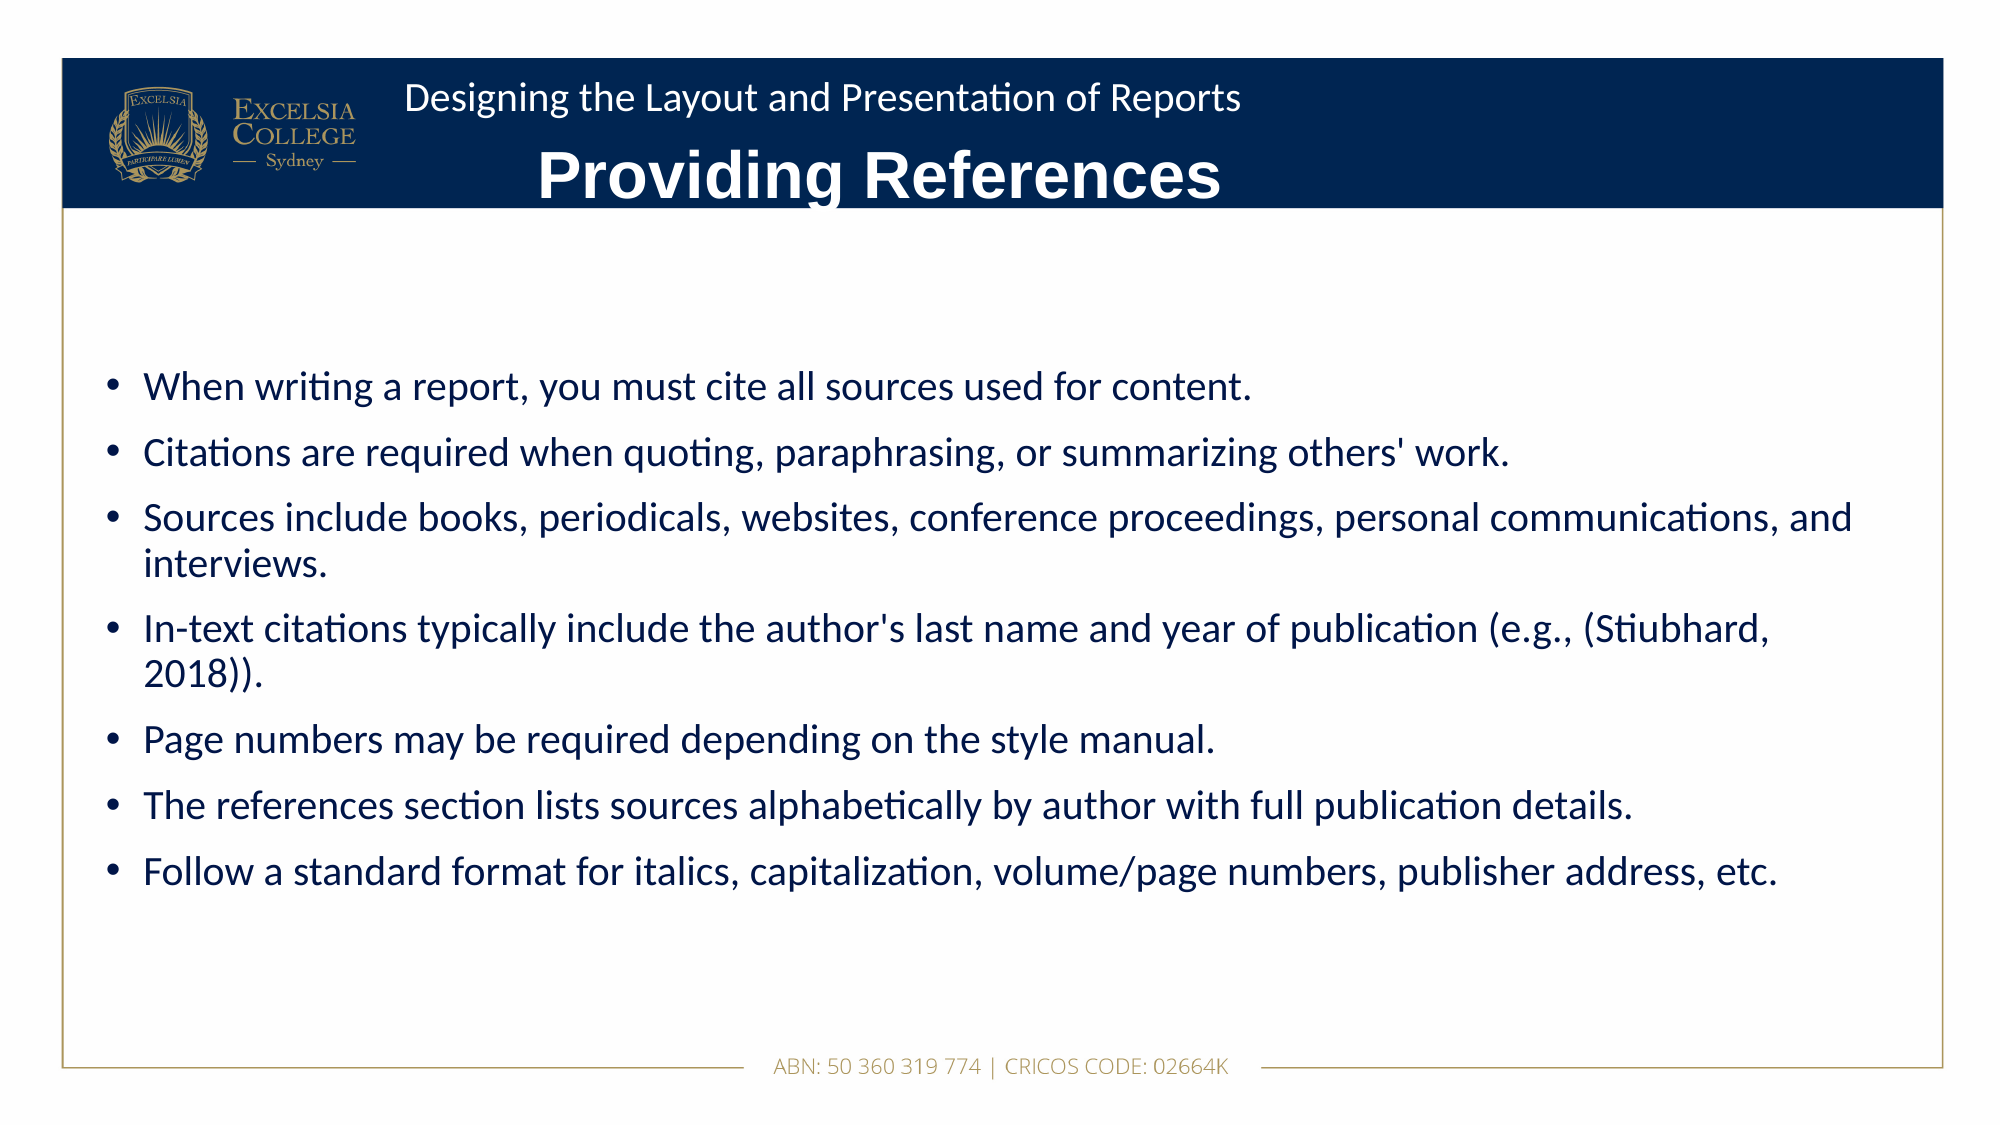

# Designing the Layout and Presentation of Reports
Providing References
When writing a report, you must cite all sources used for content.
Citations are required when quoting, paraphrasing, or summarizing others' work.
Sources include books, periodicals, websites, conference proceedings, personal communications, and interviews.
In-text citations typically include the author's last name and year of publication (e.g., (Stiubhard, 2018)).
Page numbers may be required depending on the style manual.
The references section lists sources alphabetically by author with full publication details.
Follow a standard format for italics, capitalization, volume/page numbers, publisher address, etc.